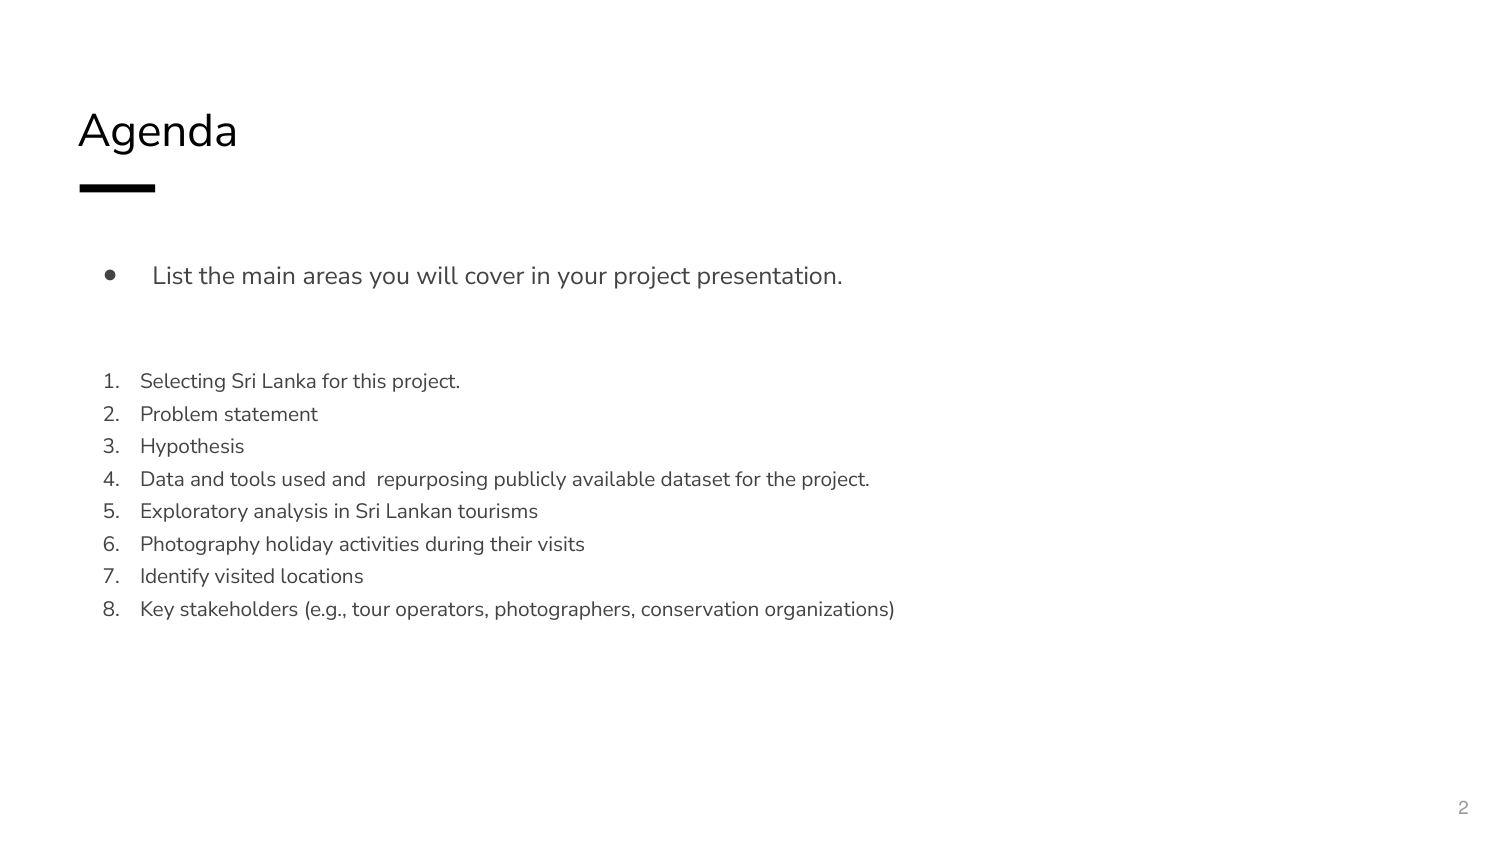

# Agenda
List the main areas you will cover in your project presentation.

Selecting Sri Lanka for this project.
Problem statement
Hypothesis
Data and tools used and  repurposing publicly available dataset for the project.
Exploratory analysis in Sri Lankan tourisms
Photography holiday activities during their visits
Identify visited locations
Key stakeholders (e.g., tour operators, photographers, conservation organizations)